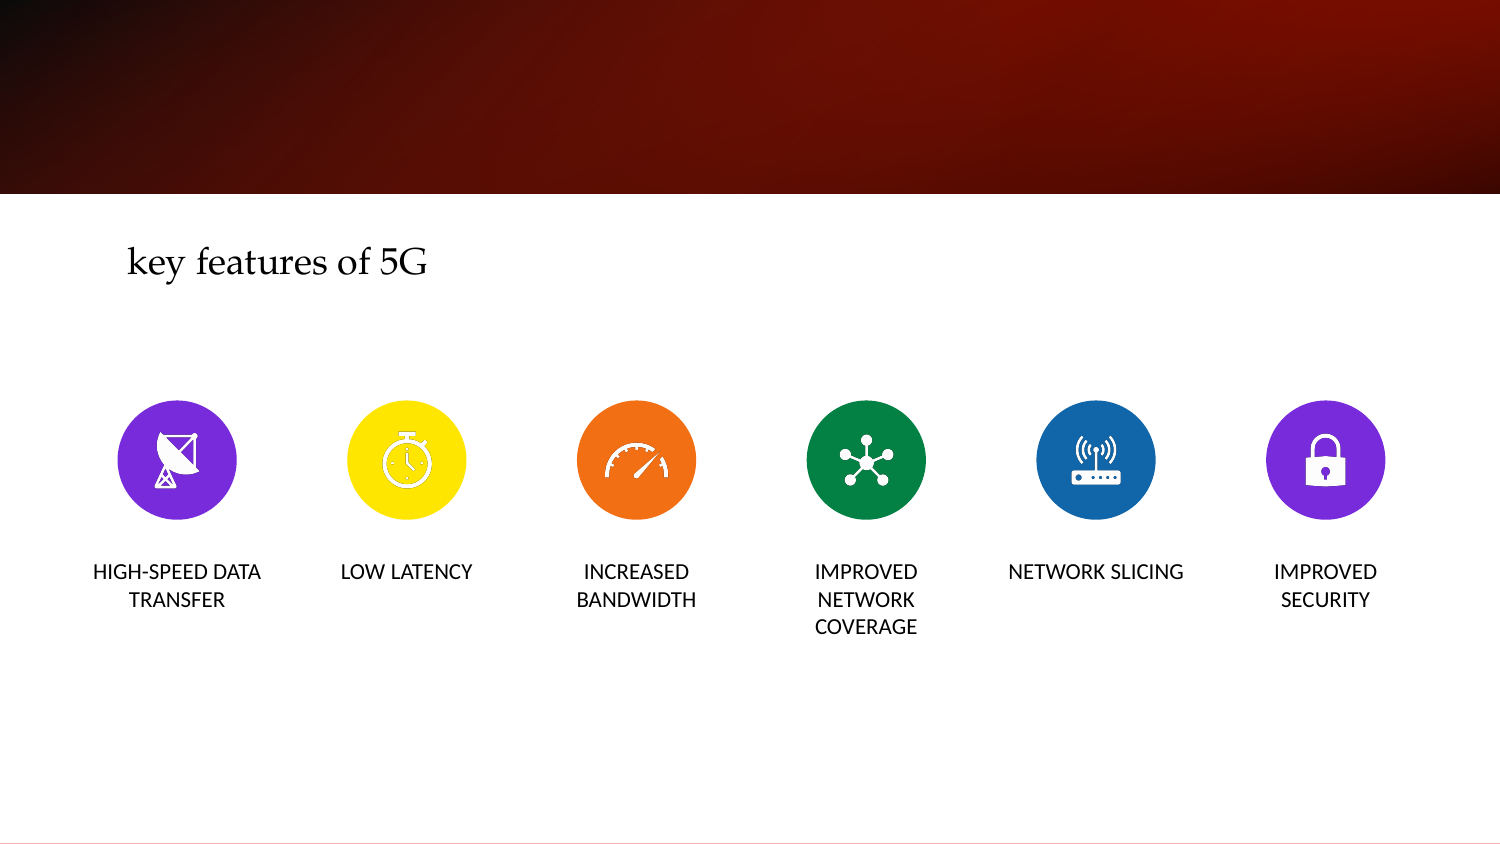

key features of 5G
High-speed data transfer

Low latency
Increased bandwidth
Improved network coverage
Network slicing
Improved security